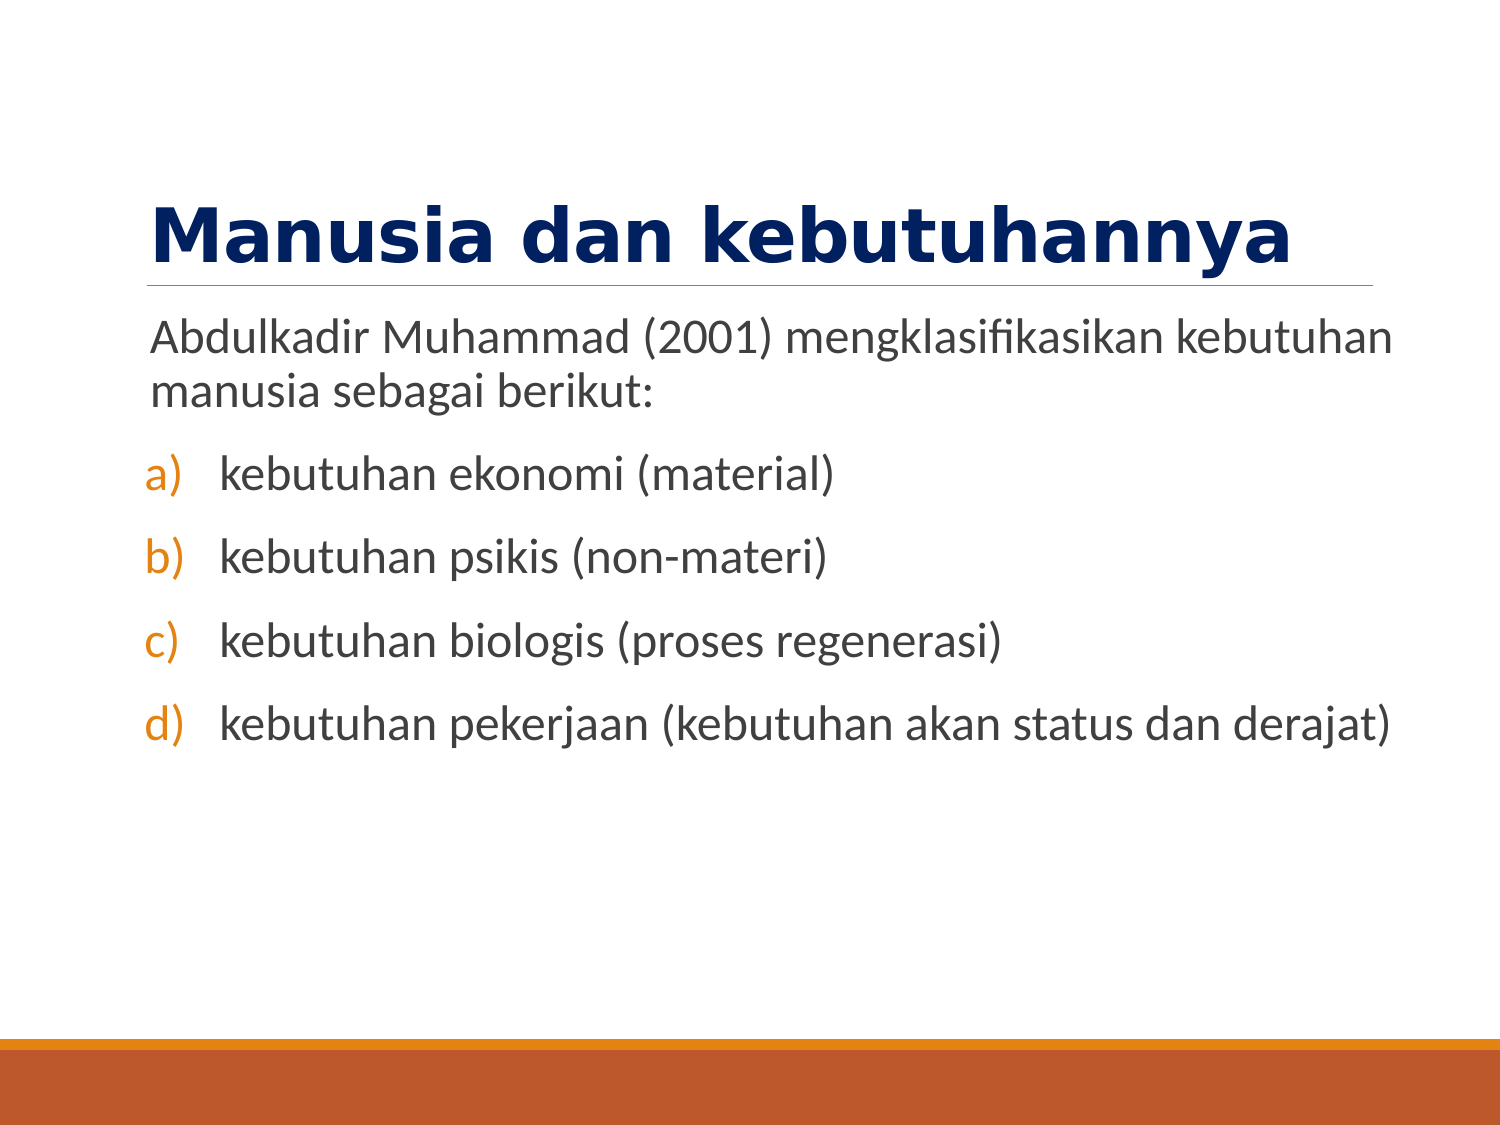

# Manusia dan kebutuhannya
Abdulkadir Muhammad (2001) mengklasifikasikan kebutuhan manusia sebagai berikut:
kebutuhan ekonomi (material)
kebutuhan psikis (non-materi)
kebutuhan biologis (proses regenerasi)
kebutuhan pekerjaan (kebutuhan akan status dan derajat)